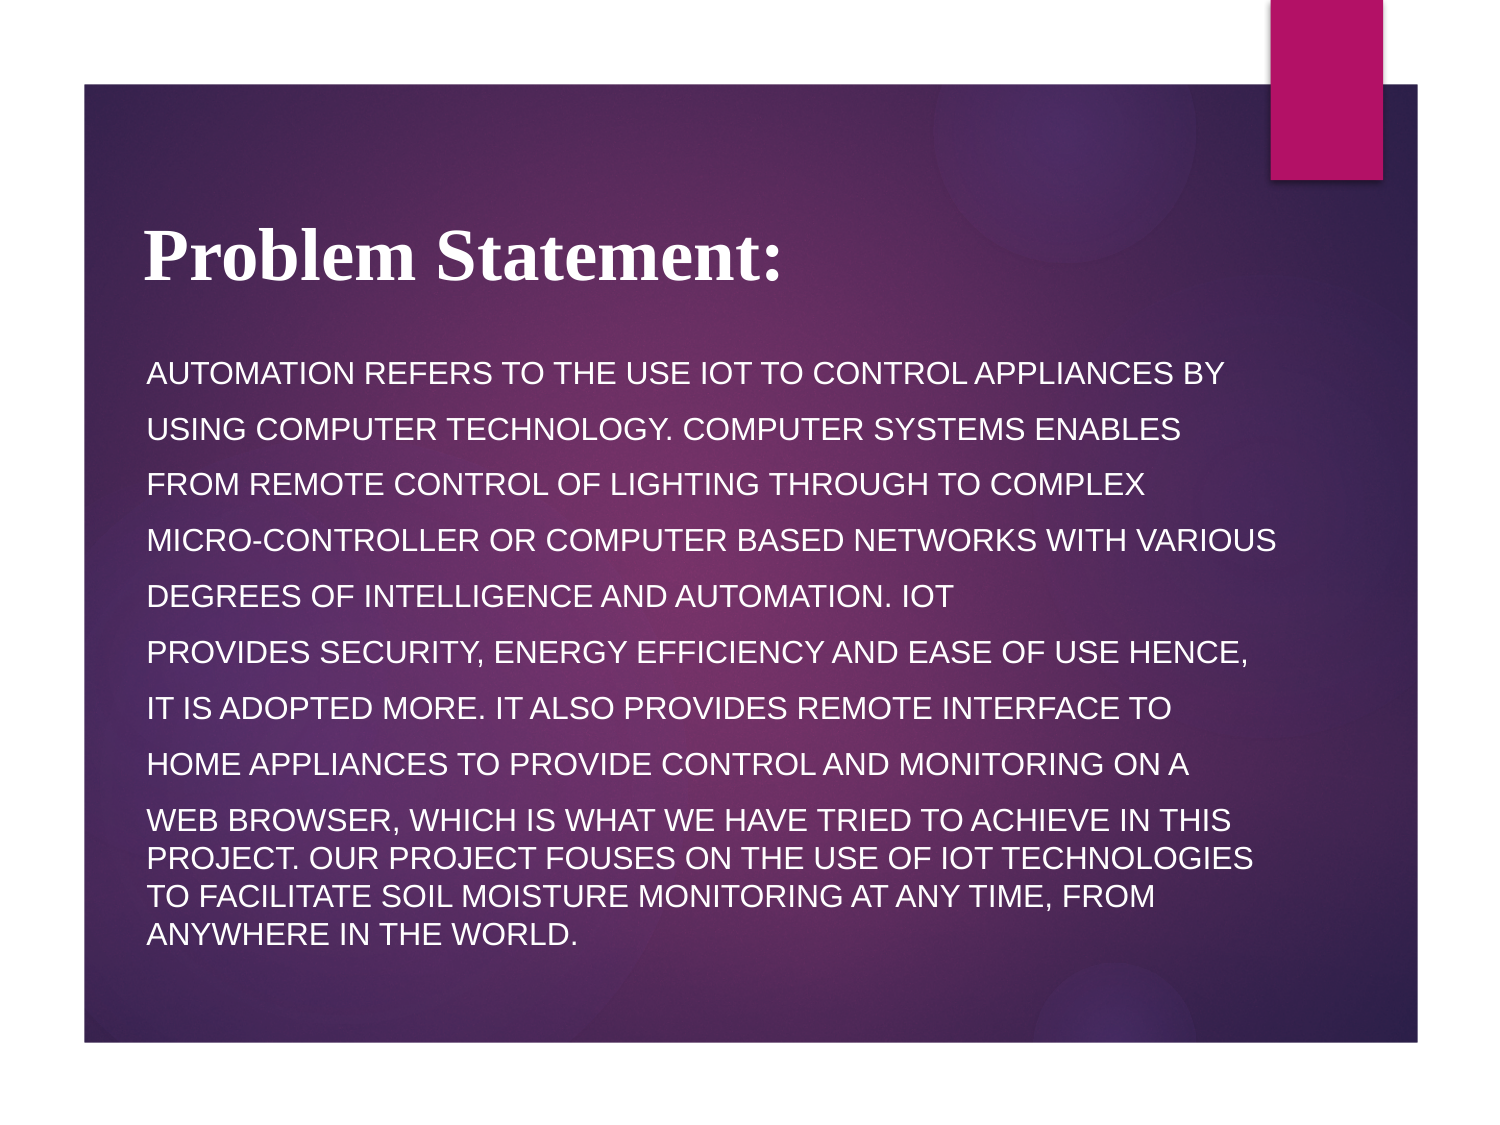

# Problem Statement:
Automation refers to the use IoT to control appliances by
using computer technology. Computer Systems enables
from remote control of lighting through to complex
micro-controller or computer based networks with various
degrees of intelligence and automation. IoT
provides security, energy efficiency and ease of use hence,
it is adopted more. It also provides remote interface to
home appliances to provide control and monitoring on a
web browser, which is what we have tried to achieve in this project. Our project fouses on the use of IoT technologies to facilitate soil moisture monitoring at any time, from anywhere in the world.